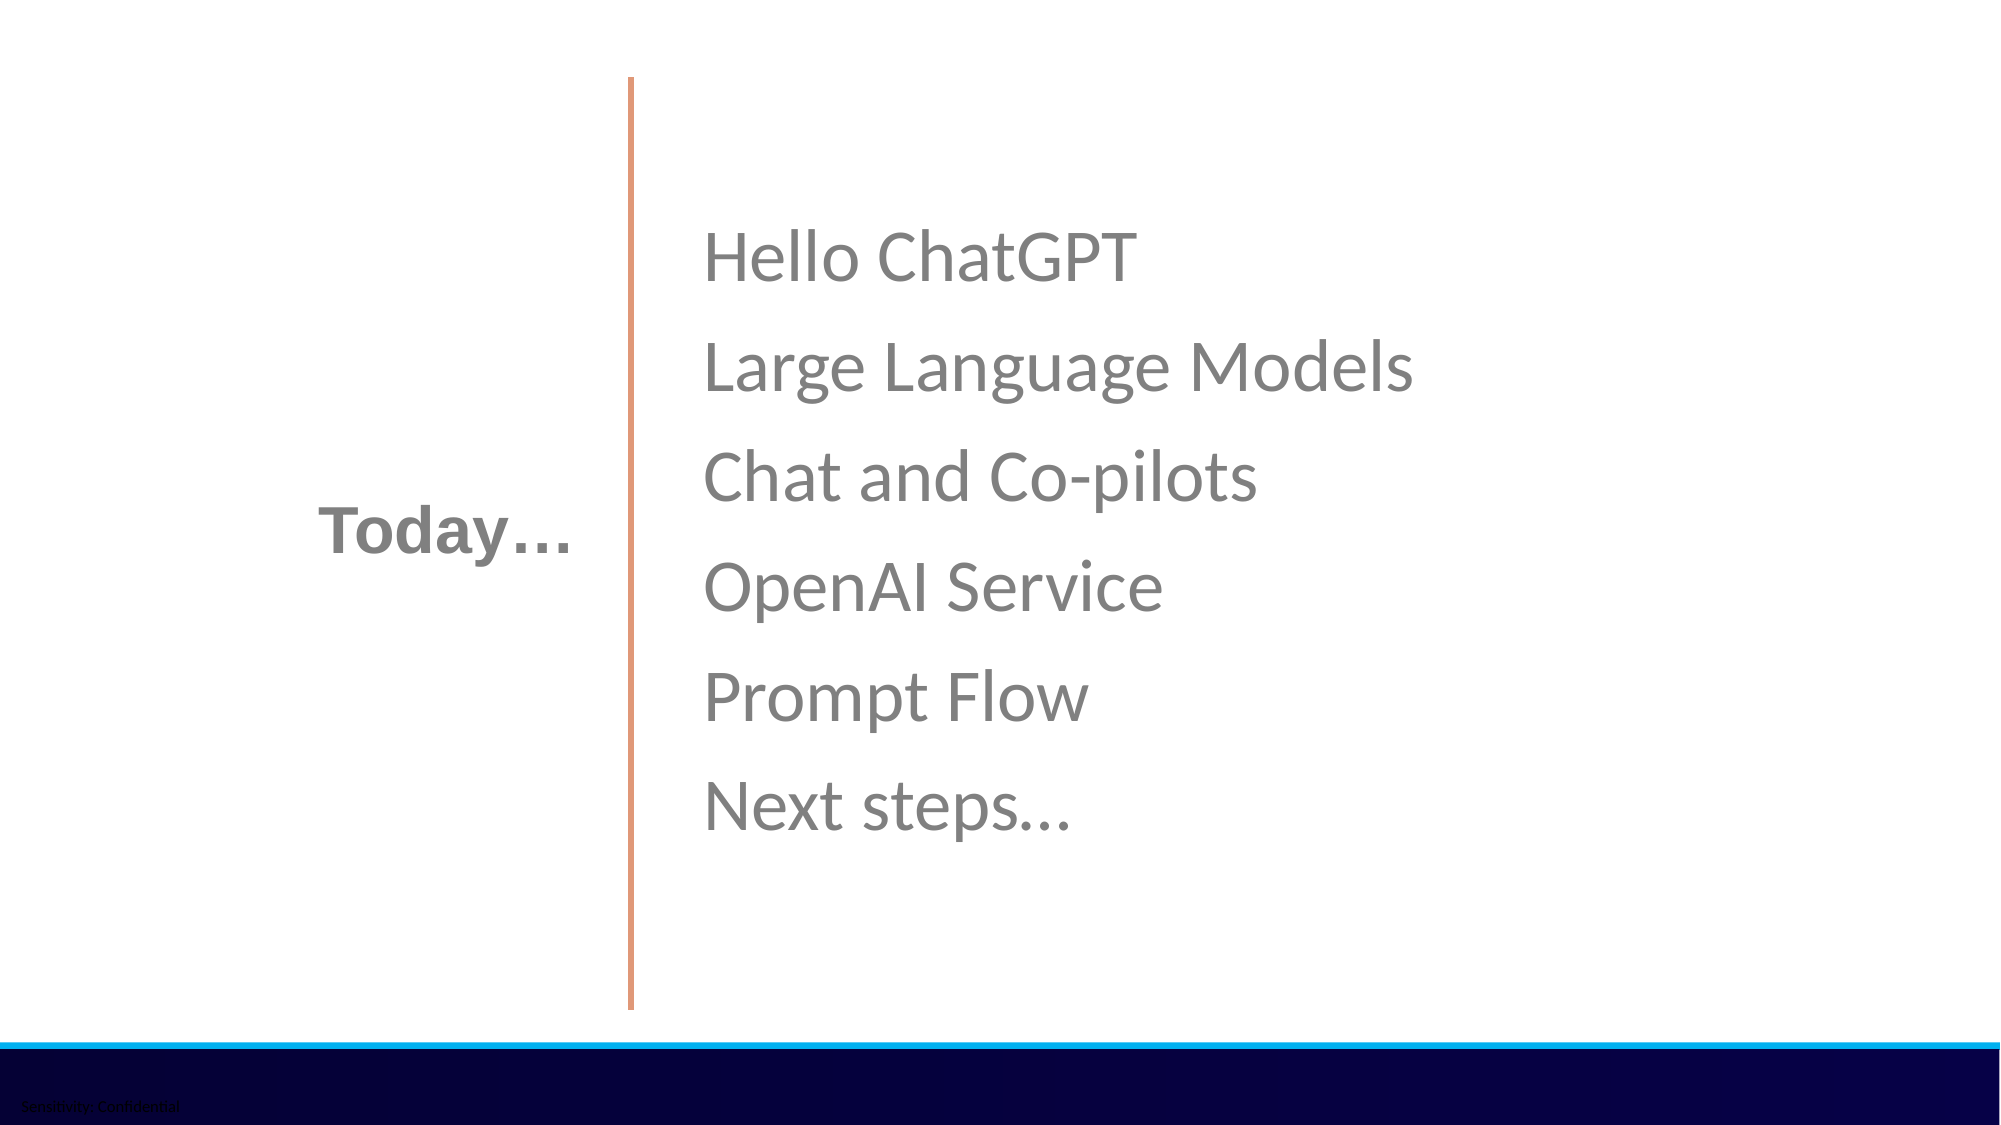

Today…
Hello ChatGPT
Large Language Models
Chat and Co-pilots
OpenAI Service
Prompt Flow
Next steps…